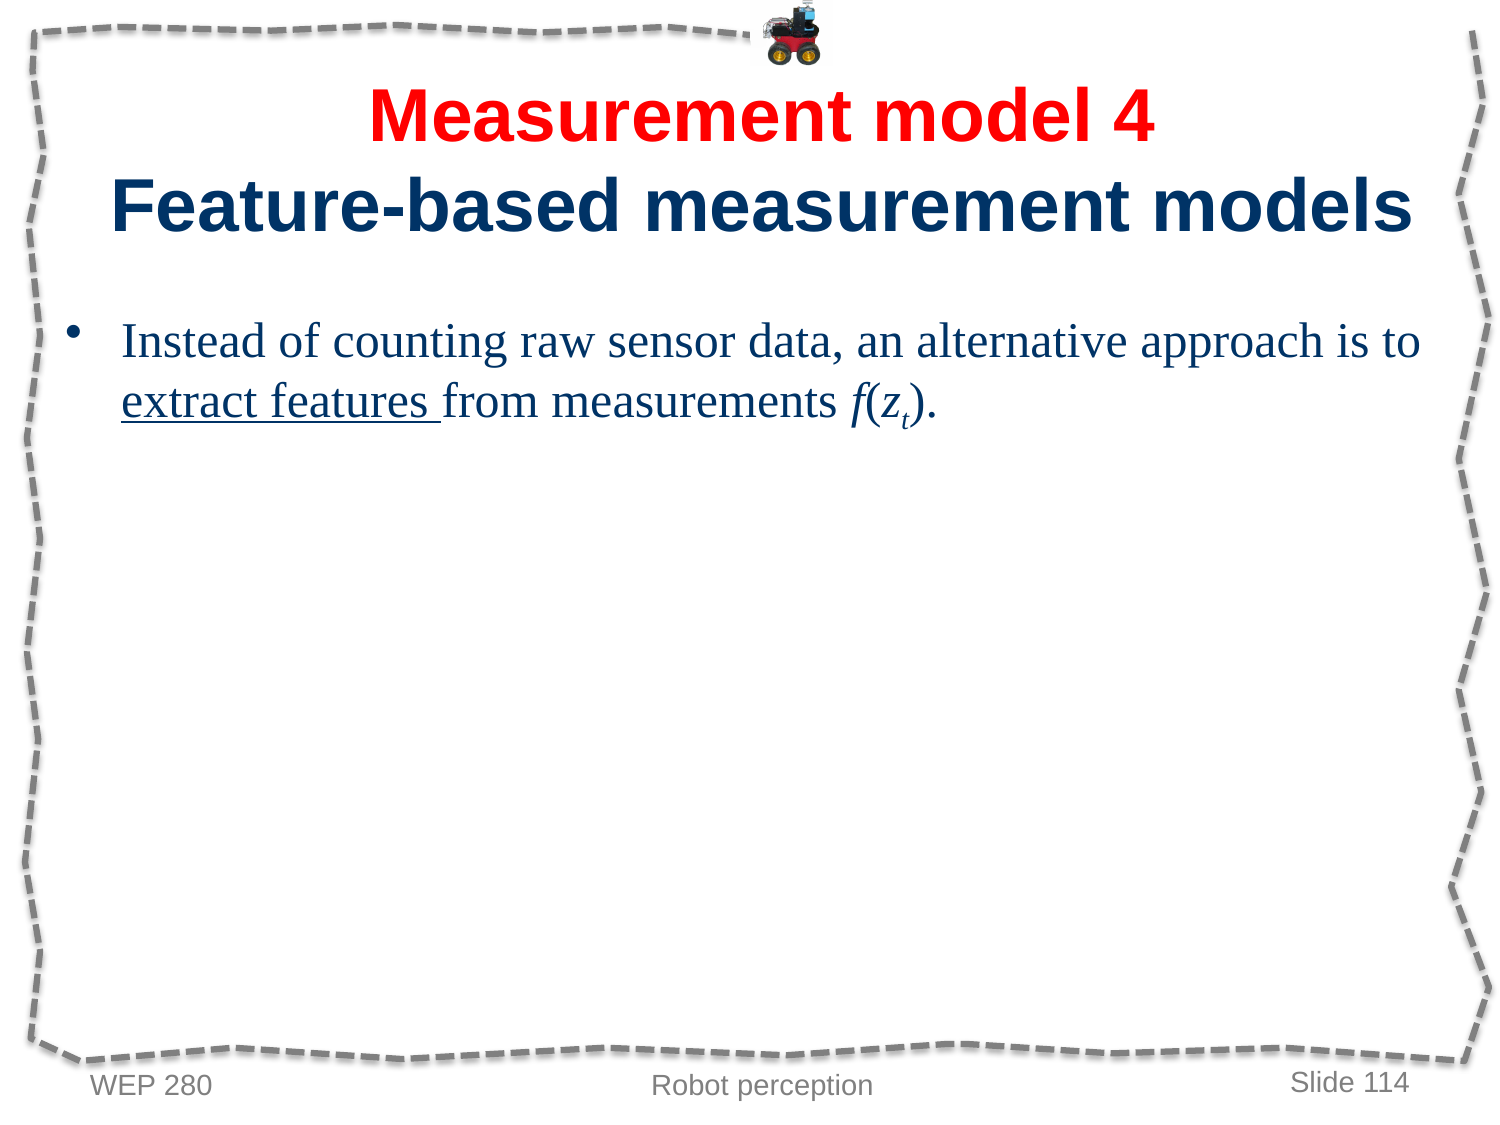

# Measurement model 4 Feature-based measurement models
Instead of counting raw sensor data, an alternative approach is to extract features from measurements f(zt).
WEP 280
Robot perception
Slide 114